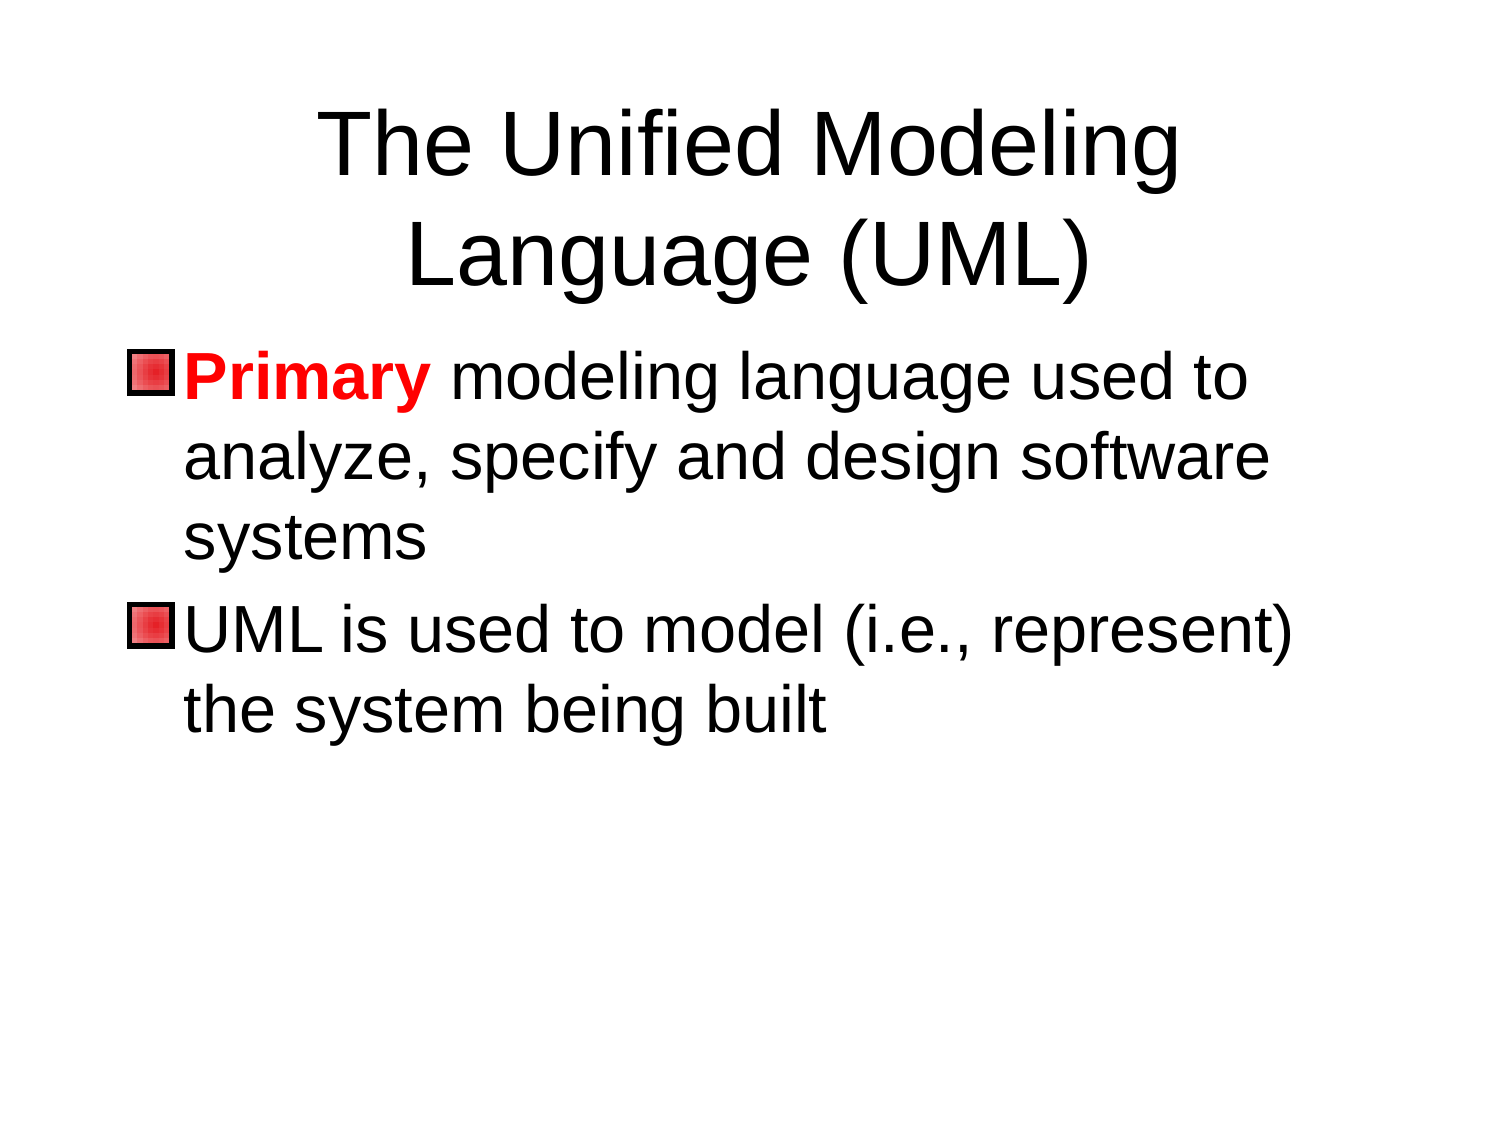

# The Unified Modeling Language (UML)
Primary modeling language used to analyze, specify and design software systems
UML is used to model (i.e., represent) the system being built